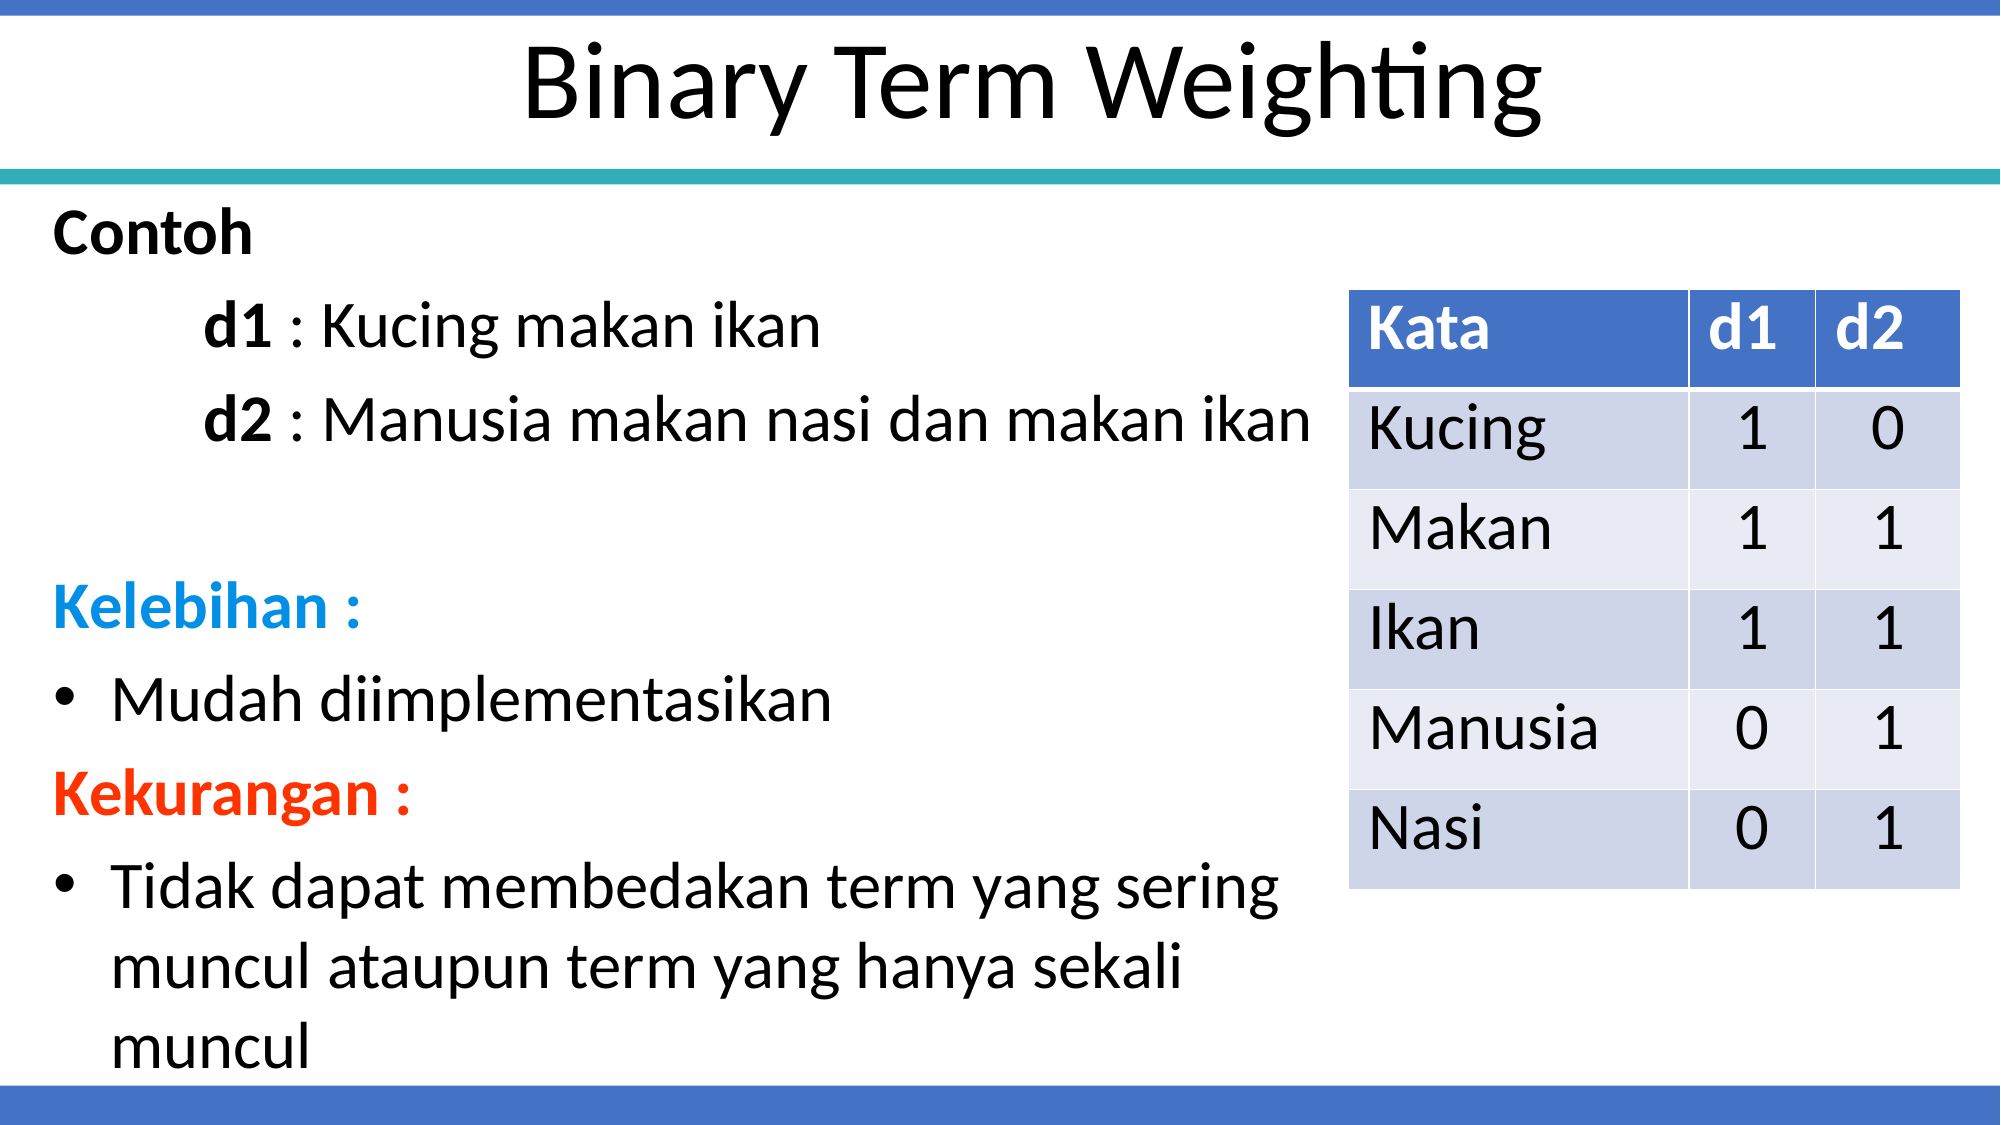

Binary Term Weighting

Contoh
	d1 : Kucing makan ikan
	d2 : Manusia makan nasi dan makan ikan

Kelebihan :
Mudah diimplementasikan
Kekurangan :
Tidak dapat membedakan term yang sering muncul ataupun term yang hanya sekali    muncul

| Kata | d1 | d2 |
| --- | --- | --- |
| Kucing | 1 | 0 |
| Makan | 1 | 1 |
| Ikan | 1 | 1 |
| Manusia | 0 | 1 |
| Nasi | 0 | 1 |
29